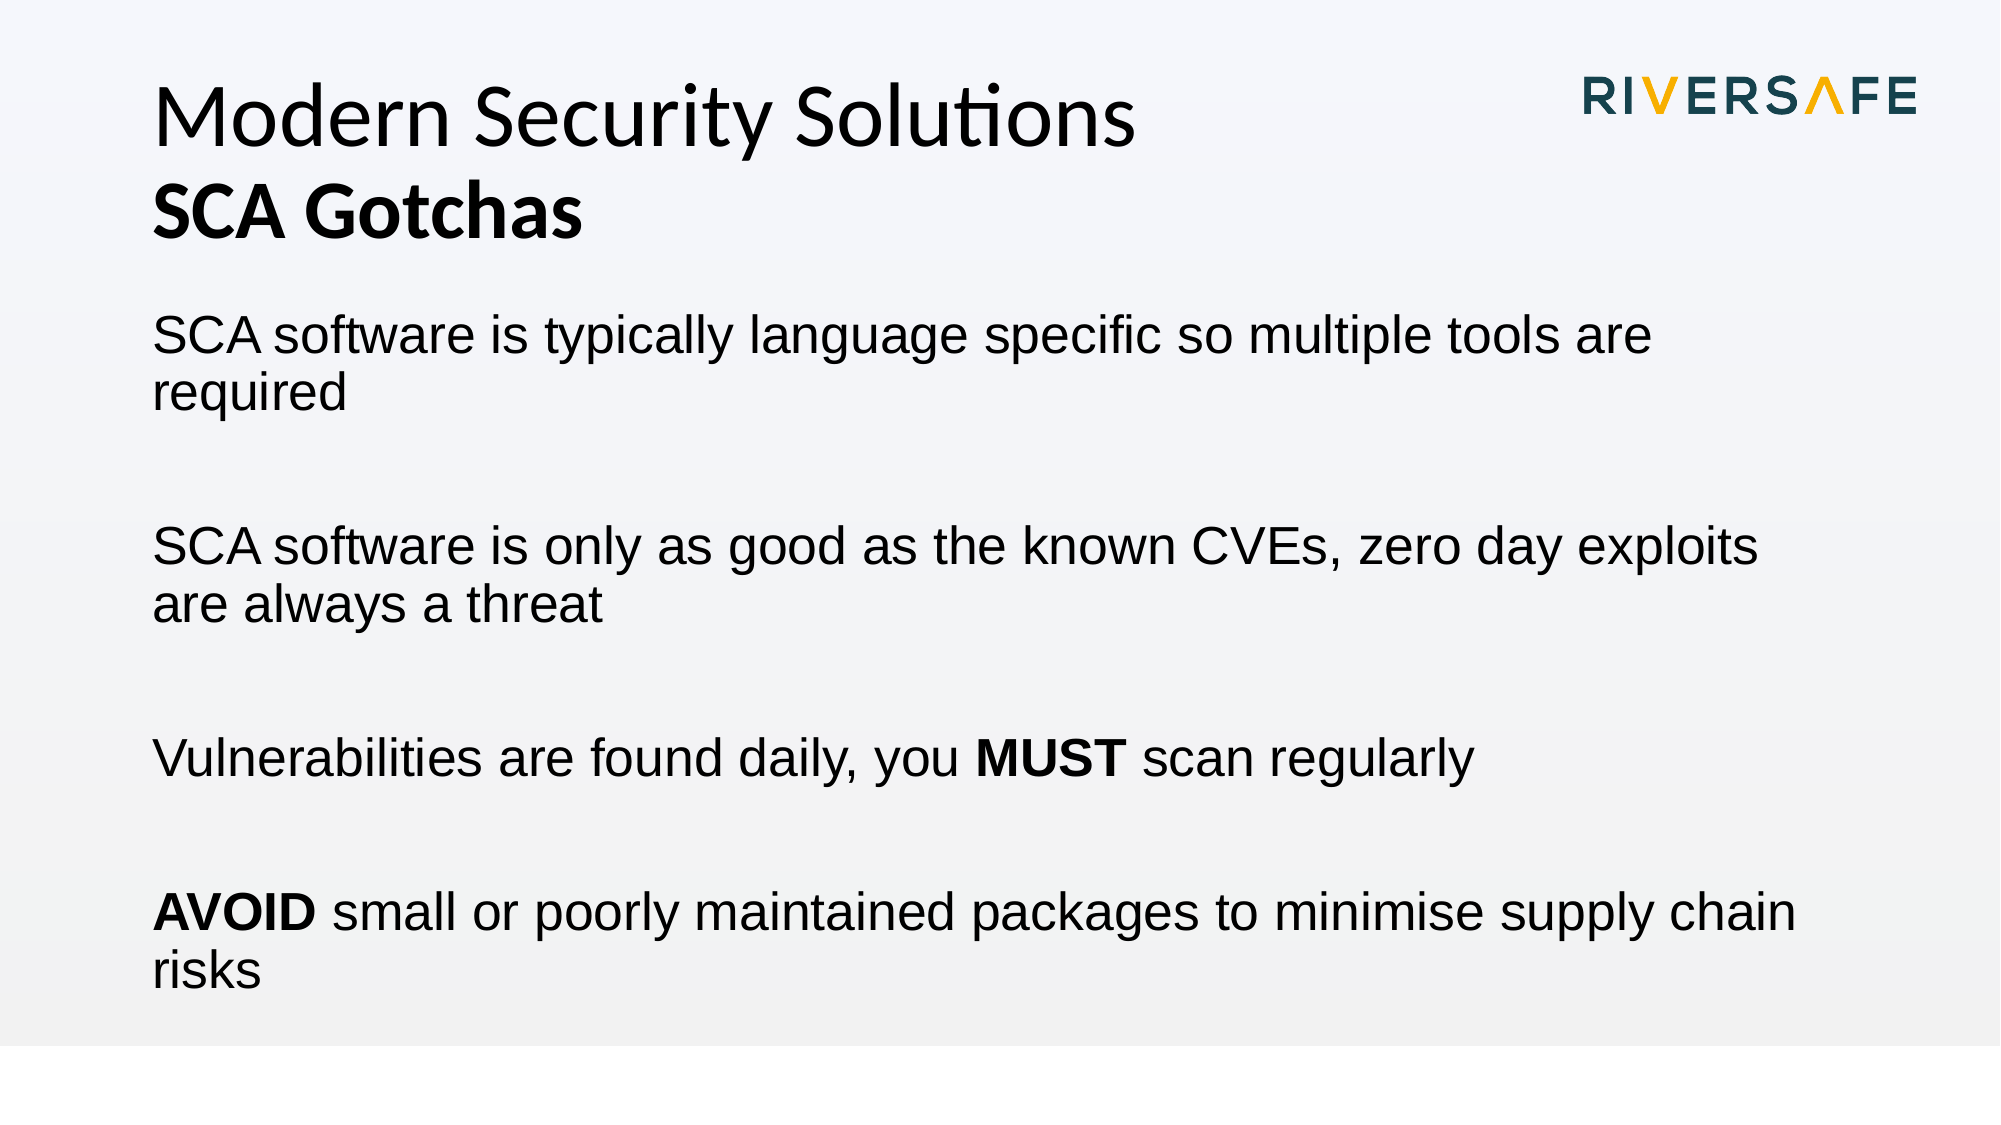

# Modern Security Solutions SCA Gotchas
SCA software is typically language specific so multiple tools are required

SCA software is only as good as the known CVEs, zero day exploits are always a threat

Vulnerabilities are found daily, you MUST scan regularly

AVOID small or poorly maintained packages to minimise supply chain risks